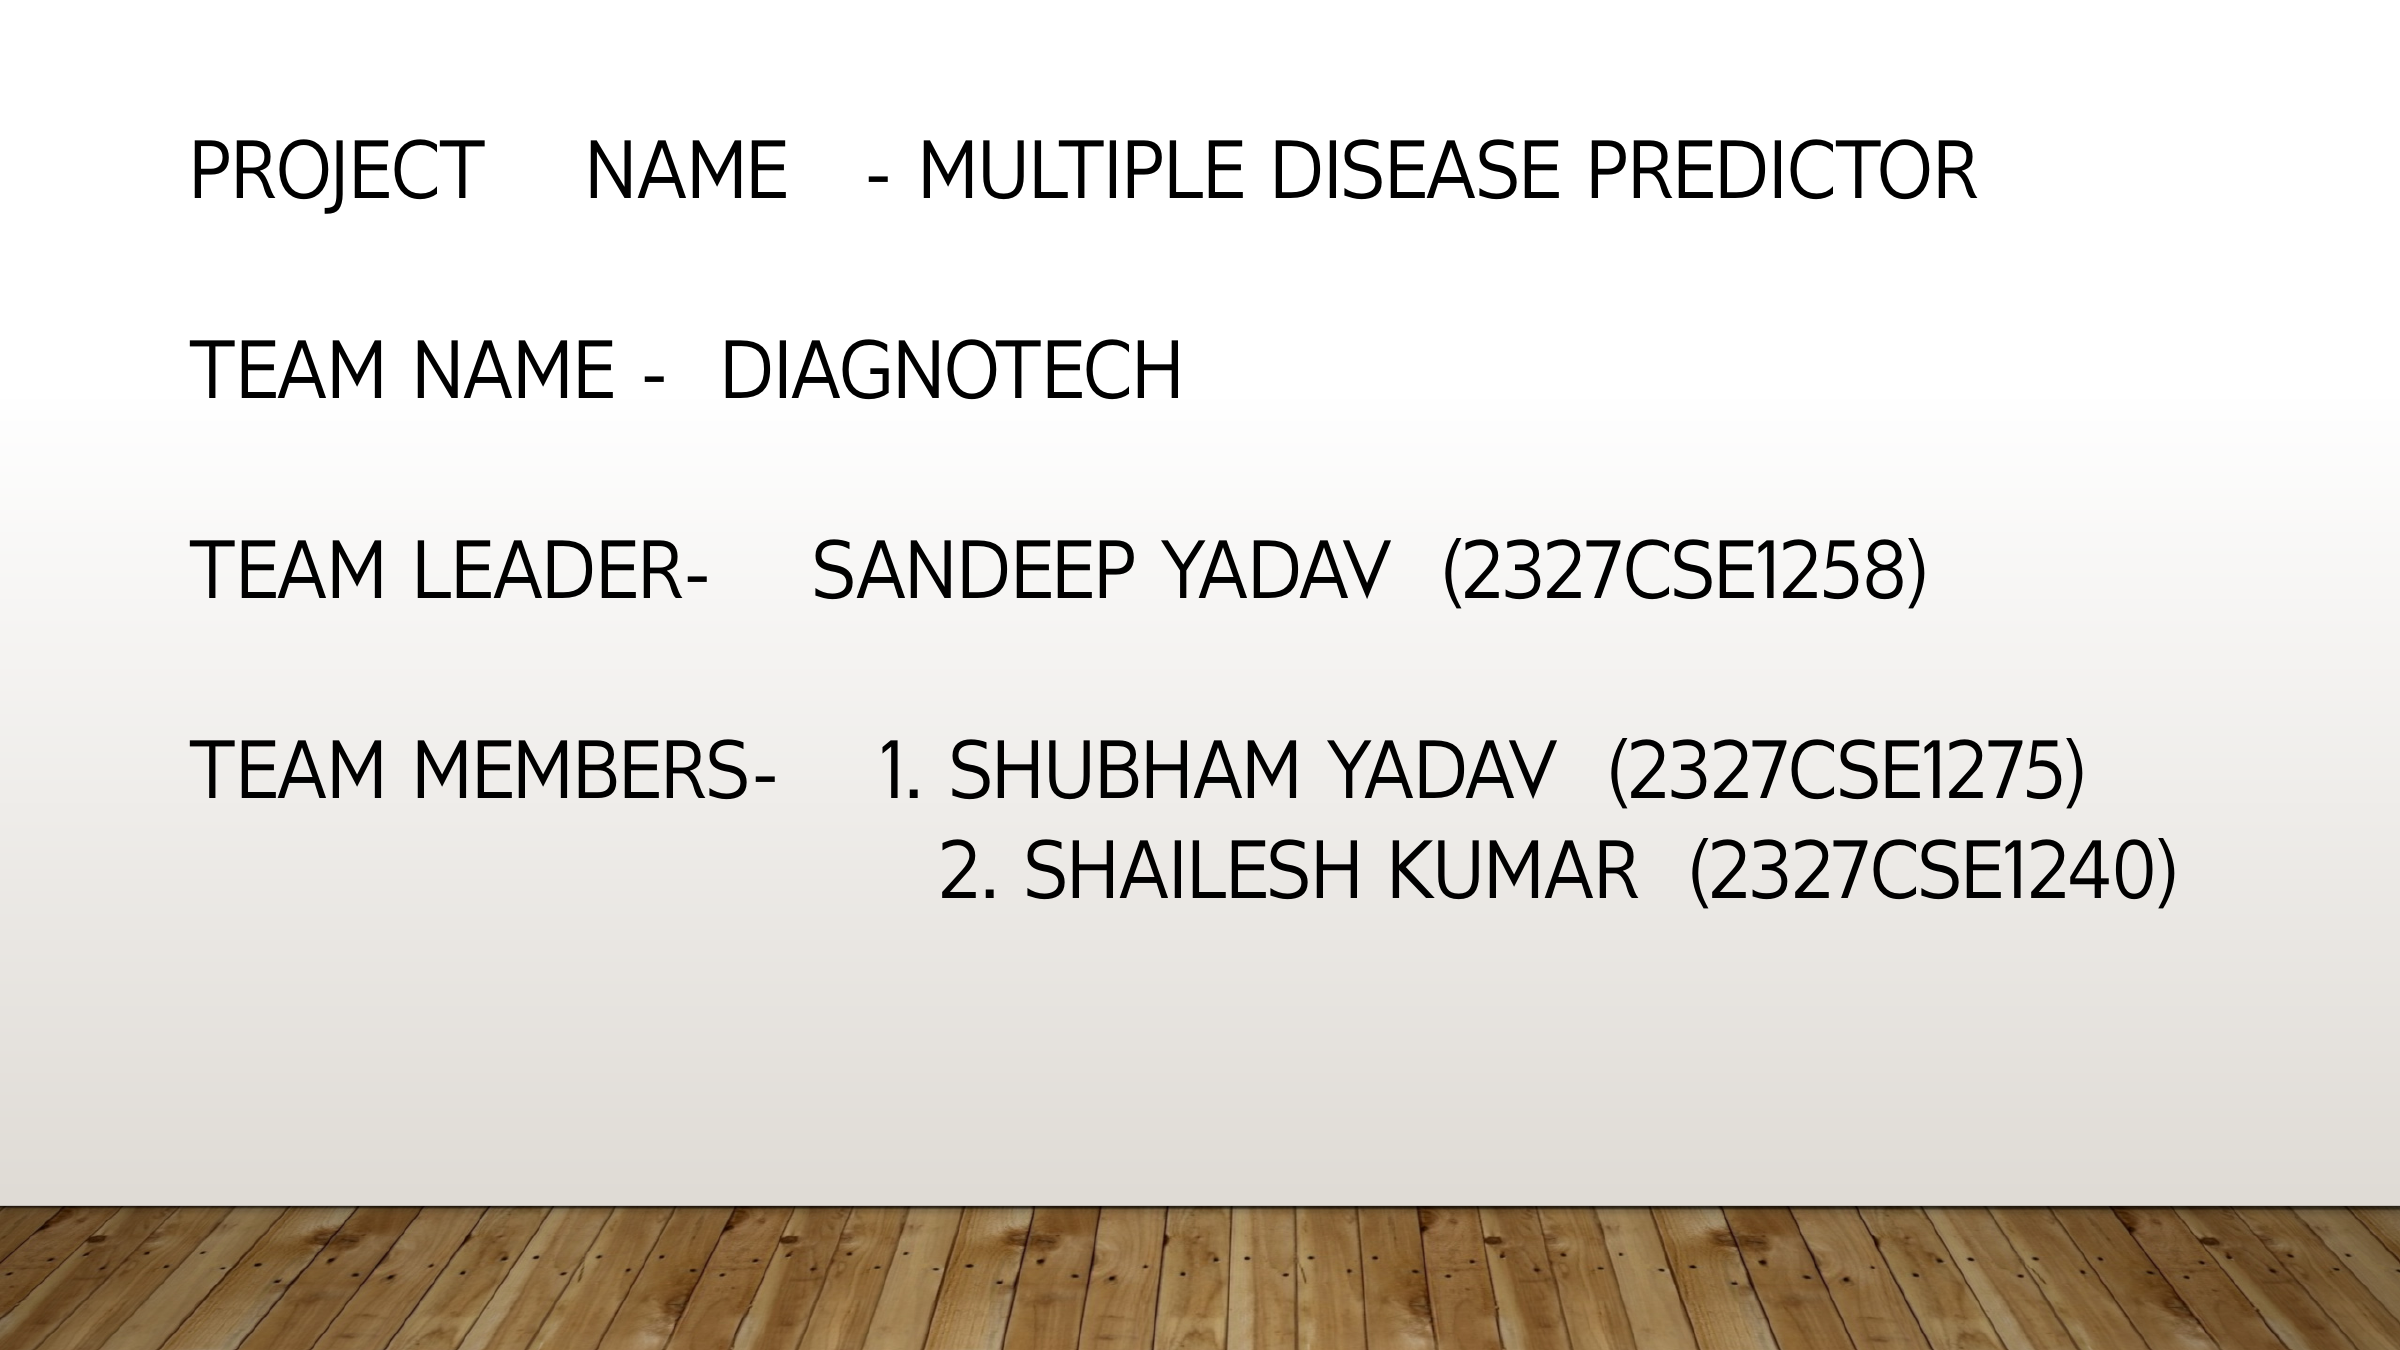

PROJECT    NAME   - MULTIPLE DISEASE PREDICTOR

TEAM NAME -  DIAGNOTECH

TEAM LEADER-    SANDEEP YADAV  (2327CSE1258)

TEAM MEMBERS-    1. SHUBHAM YADAV  (2327CSE1275)
                              2. SHAILESH KUMAR  (2327CSE1240)